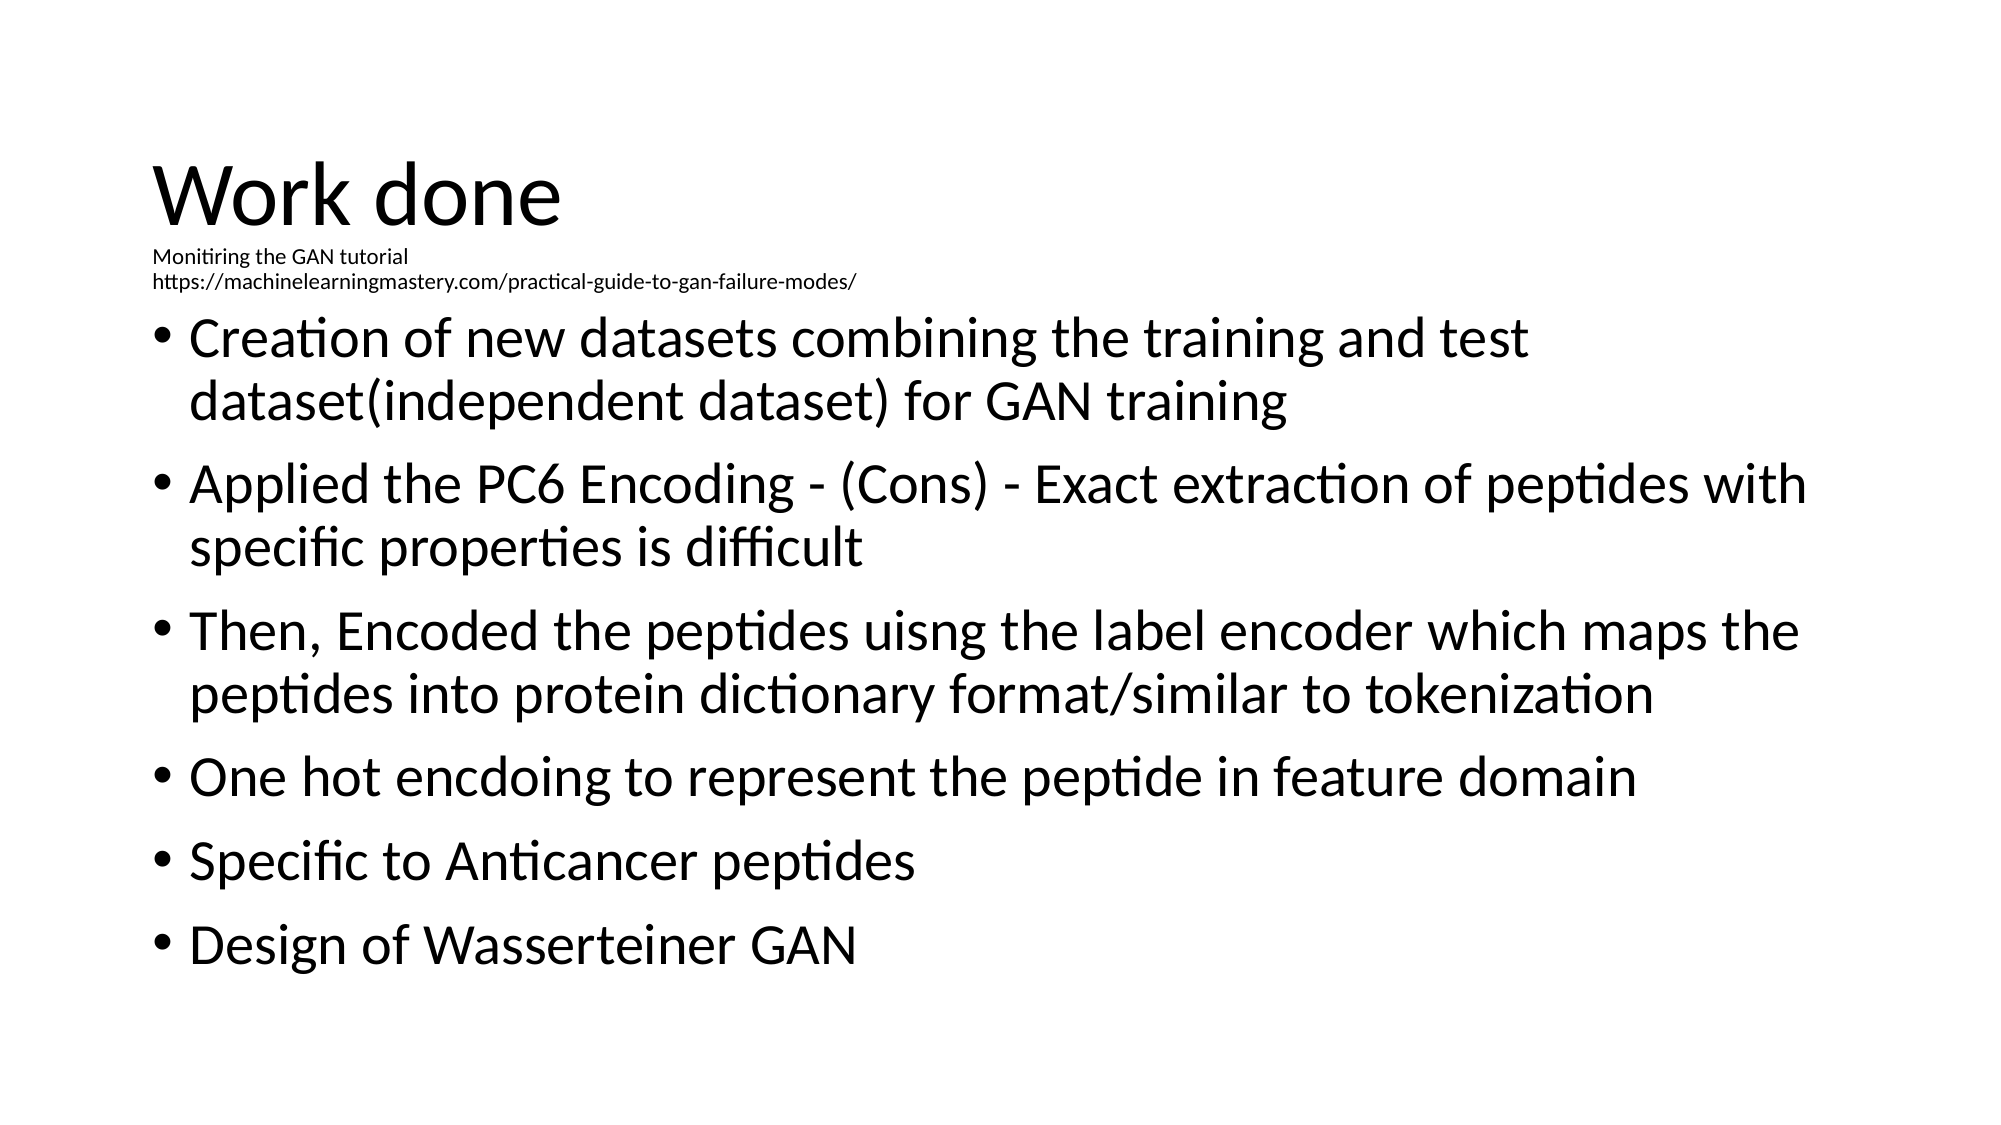

# Work done    Monitiring the GAN tutorial https://machinelearningmastery.com/practical-guide-to-gan-failure-modes/
Creation of new datasets combining the training and test dataset(independent dataset) for GAN training
Applied the PC6 Encoding - (Cons) - Exact extraction of peptides with specific properties is difficult
Then, Encoded the peptides uisng the label encoder which maps the peptides into protein dictionary format/similar to tokenization
One hot encdoing to represent the peptide in feature domain
Specific to Anticancer peptides
Design of Wasserteiner GAN